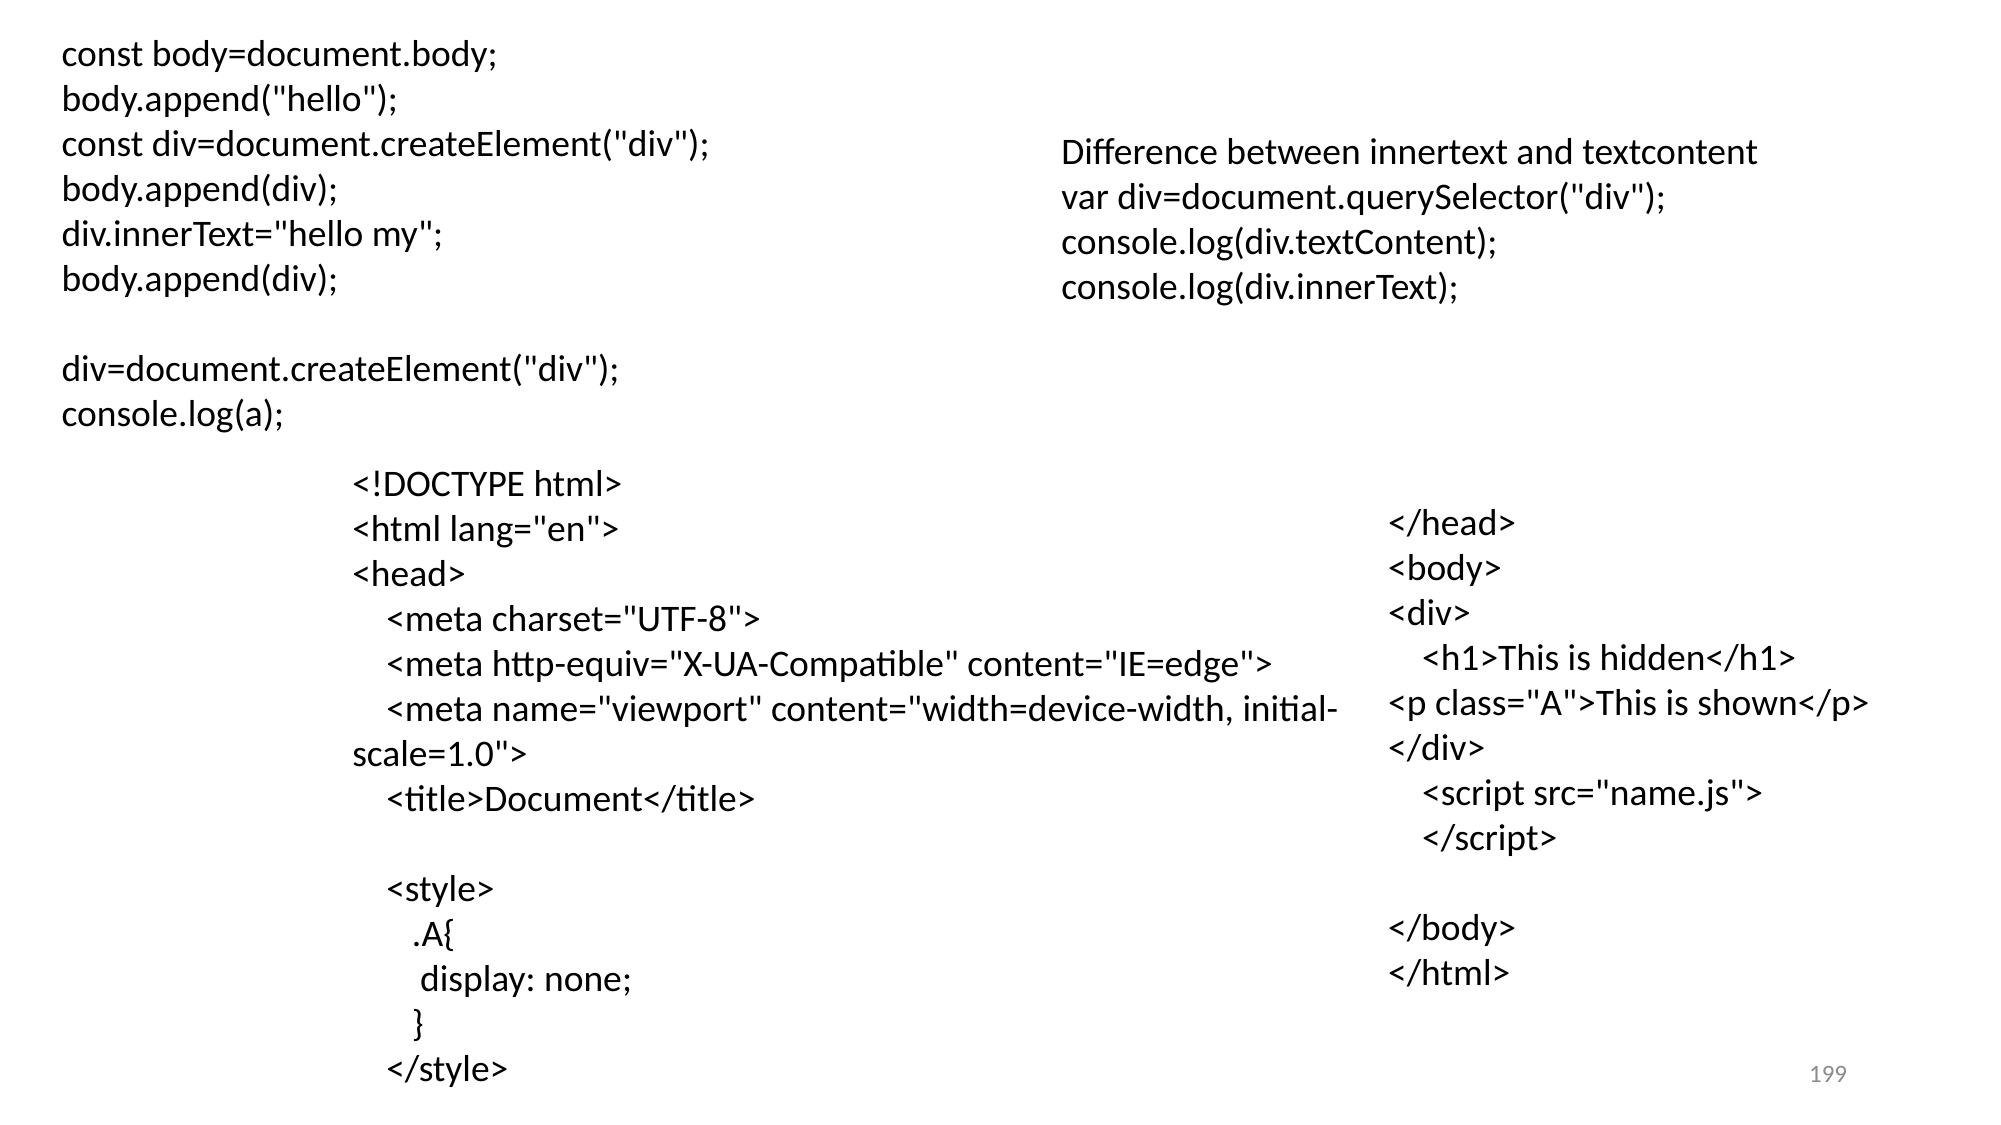

const body=document.body;
body.append("hello");
const div=document.createElement("div");
body.append(div);
div.innerText="hello my";
body.append(div);

div=document.createElement("div");
console.log(a);
Difference between innertext and textcontent
var div=document.querySelector("div");
console.log(div.textContent);
console.log(div.innerText);
<!DOCTYPE html>
<html lang="en">
<head>
    <meta charset="UTF-8">
    <meta http-equiv="X-UA-Compatible" content="IE=edge">
    <meta name="viewport" content="width=device-width, initial-scale=1.0">
    <title>Document</title>

    <style>
       .A{
        display: none;
       }
    </style>
</head>
<body>
<div>
    <h1>This is hidden</h1>
<p class="A">This is shown</p>
</div>
    <script src="name.js">
    </script>

</body>
</html>
199